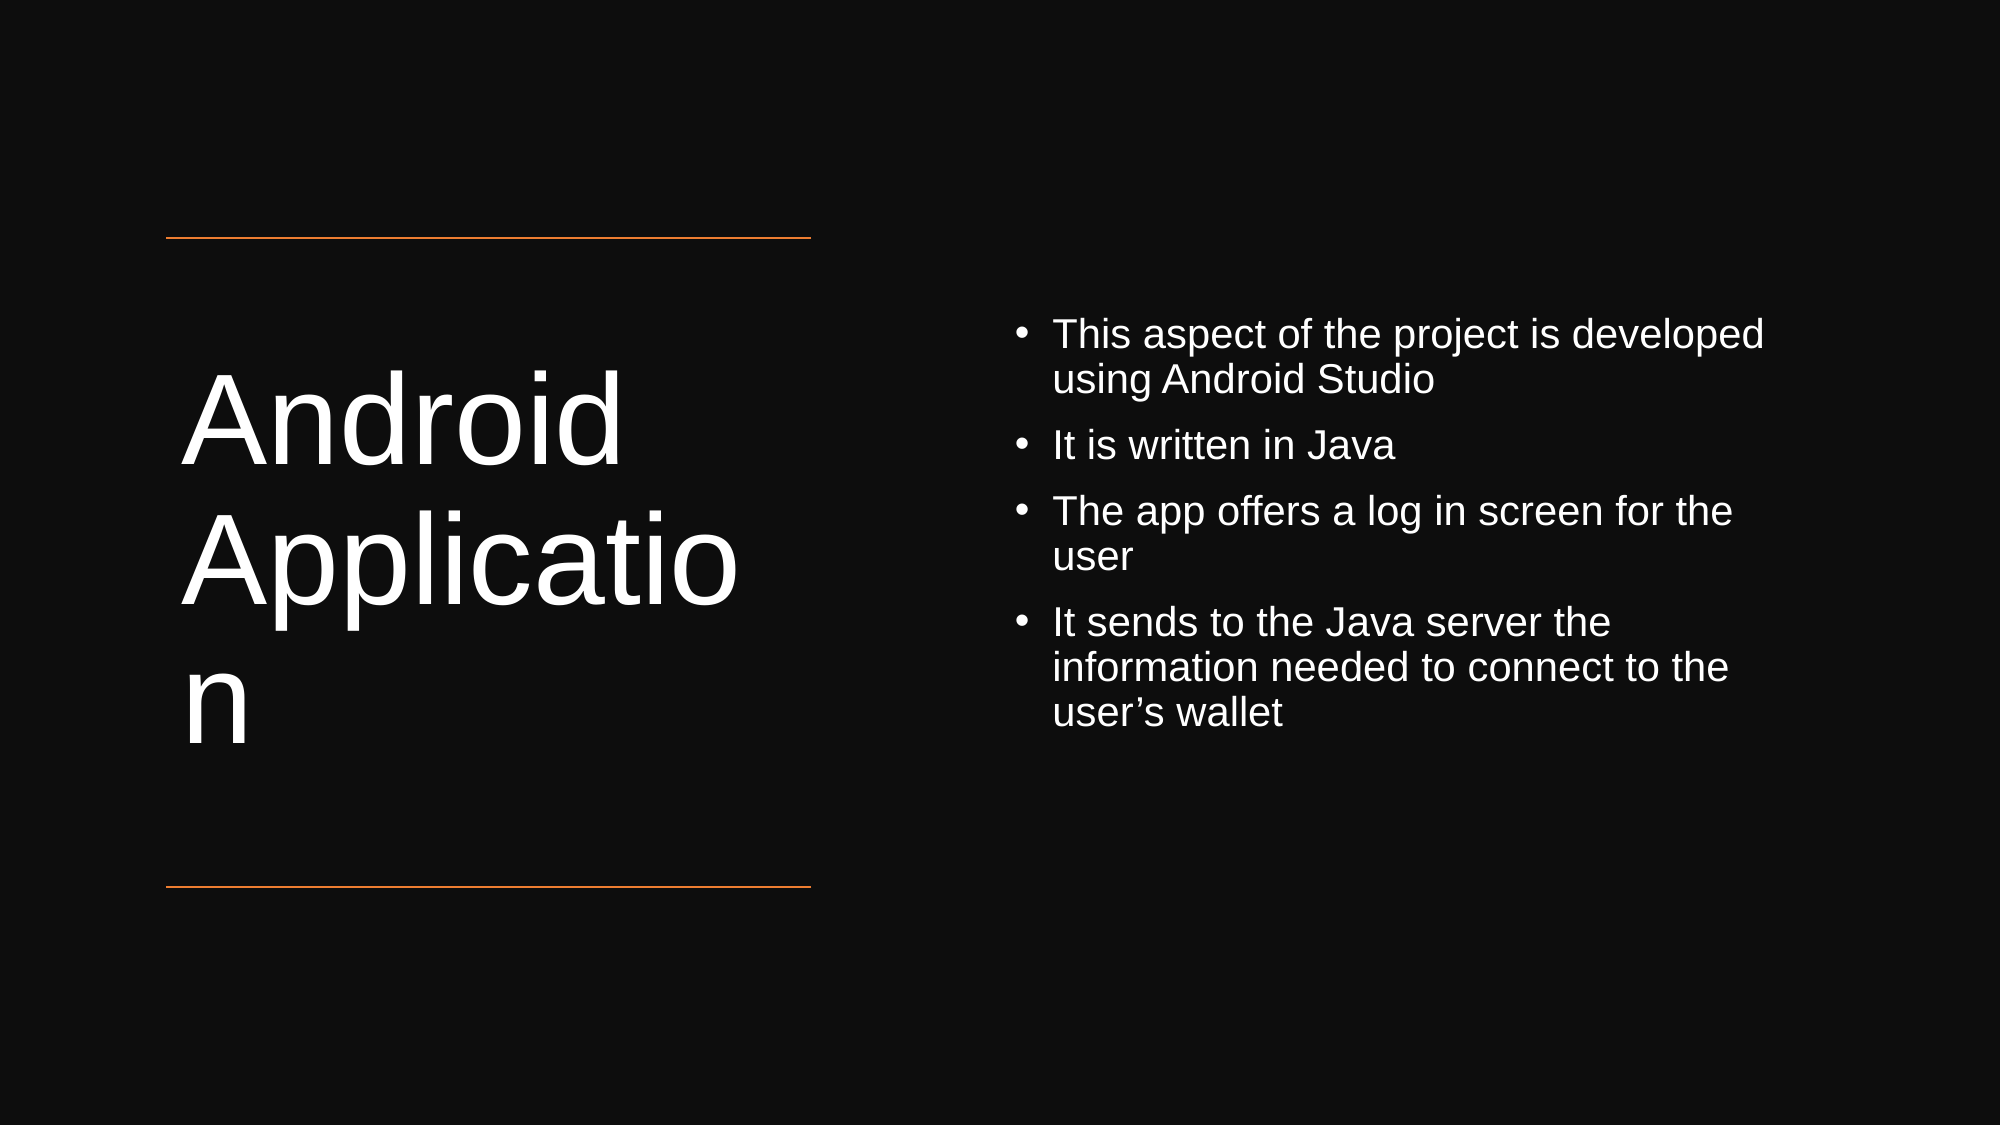

This aspect of the project is developed using Android Studio
It is written in Java
The app offers a log in screen for the user
It sends to the Java server the information needed to connect to the user’s wallet

# Android Application